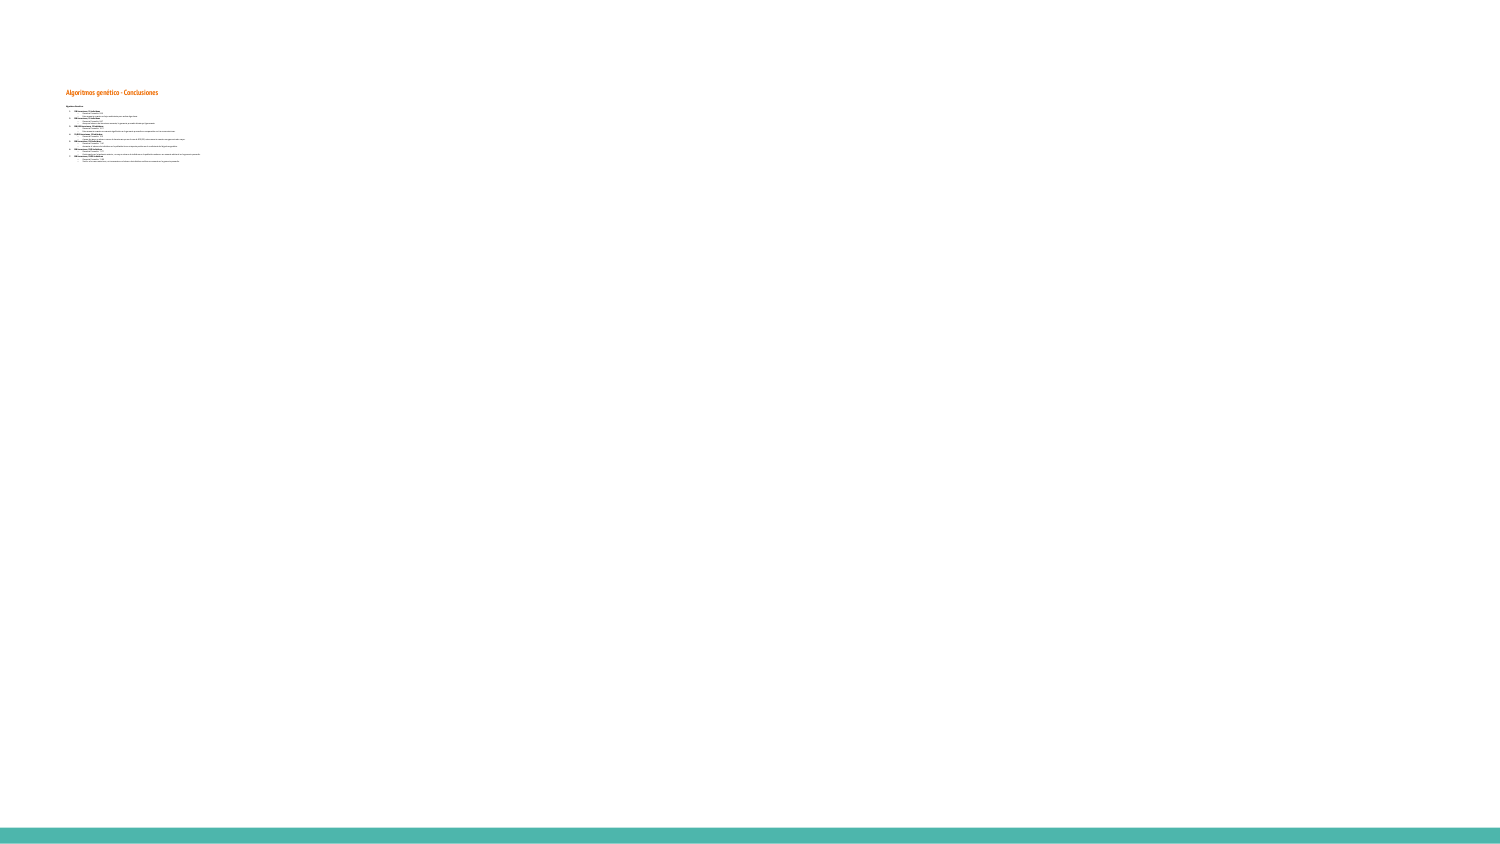

# Algoritmos genético - Conclusiones

Algoritmo Genético:
100 Iteraciones, 10 Individuos:
Ganancia Promedio: 8.59
Este escenario muestra un bajo rendimiento para ambos algoritmos.
900 Iteraciones, 10 Individuos:
Ganancia Promedio: 8.47
Aunque el número de iteraciones aumenta, la ganancia promedio disminuye ligeramente.
900,000 Iteraciones, 10 Individuos:
Ganancia Promedio: 10.11
Este escenario muestra un aumento significativo en la ganancia promedio en comparación con los casos anteriores.
10,000 Iteraciones, 10 Individuos:
Ganancia Promedio: 10.9
A pesar de tener un número menor de iteraciones que en el caso de 900,000, este escenario muestra una ganancia aún mayor.
900 Iteraciones, 100 Individuos:
Ganancia Promedio: 11.61
Aumentar el número de individuos en la población tiene un impacto positivo en el rendimiento del algoritmo genético.
900 Iteraciones, 1000 Individuos:
Ganancia Promedio: 11.71
Continuando con la tendencia anterior, un mayor número de individuos en la población conduce a un aumento adicional en la ganancia promedio.
900 Iteraciones, 10000 Individuos:
Ganancia Promedio: 11.89
Similar a los casos anteriores, un incremento en el número de individuos conlleva un aumento en la ganancia promedio.